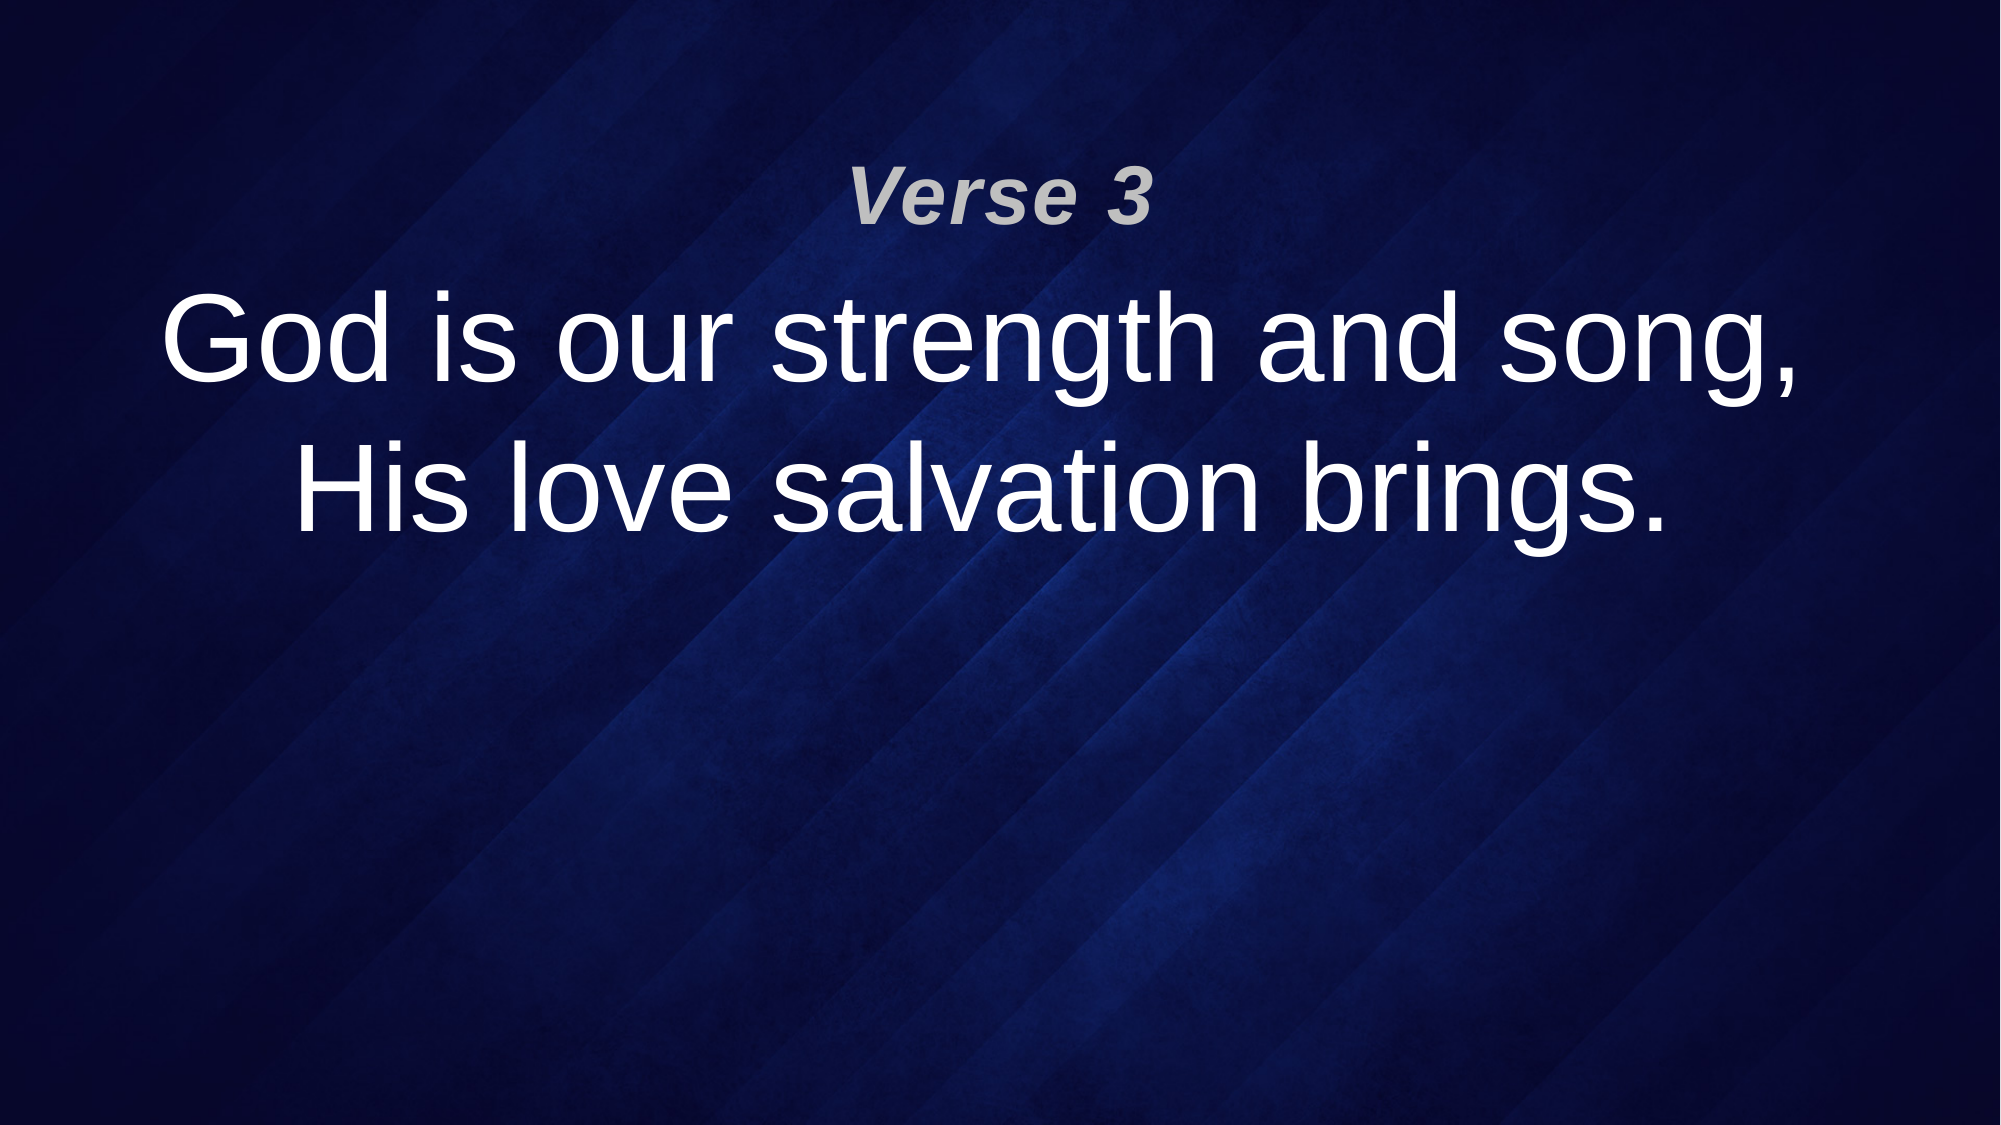

Verse 3
# God is our strength and song, His love salvation brings.